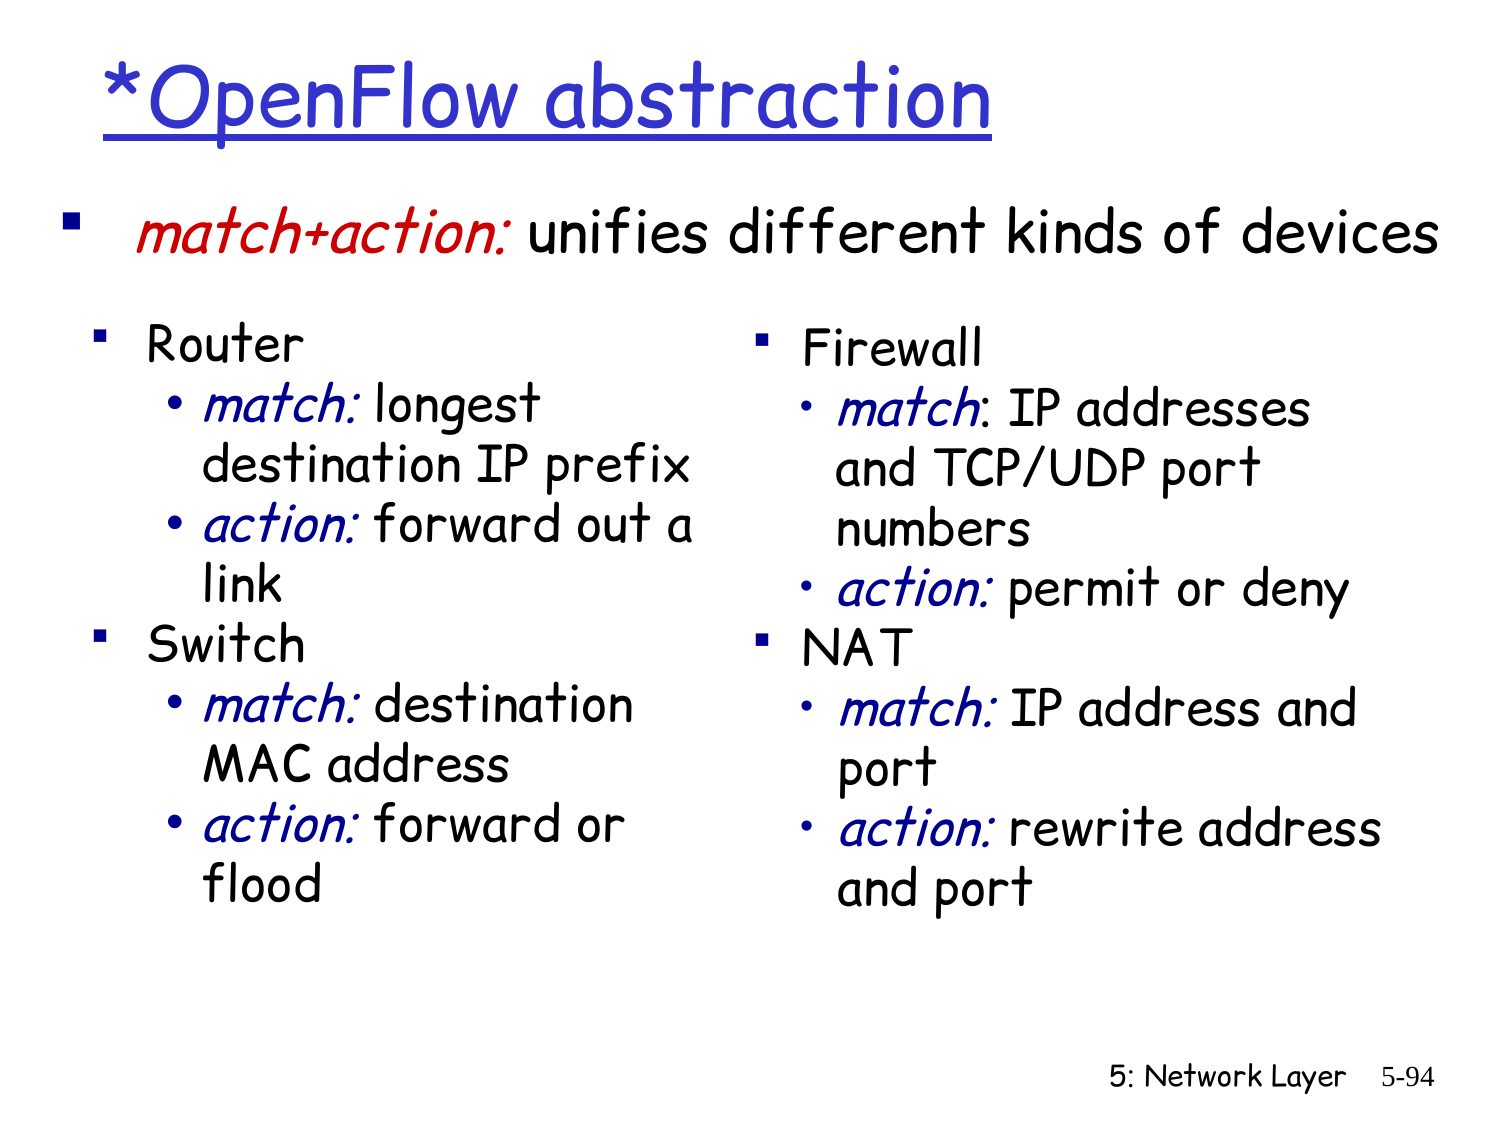

# *OpenFlow abstraction
match+action: unifies different kinds of devices
Router
match: longest destination IP prefix
action: forward out a link
Switch
match: destination MAC address
action: forward or flood
Firewall
match: IP addresses and TCP/UDP port numbers
action: permit or deny
NAT
match: IP address and port
action: rewrite address and port

5: Network Layer
5-94